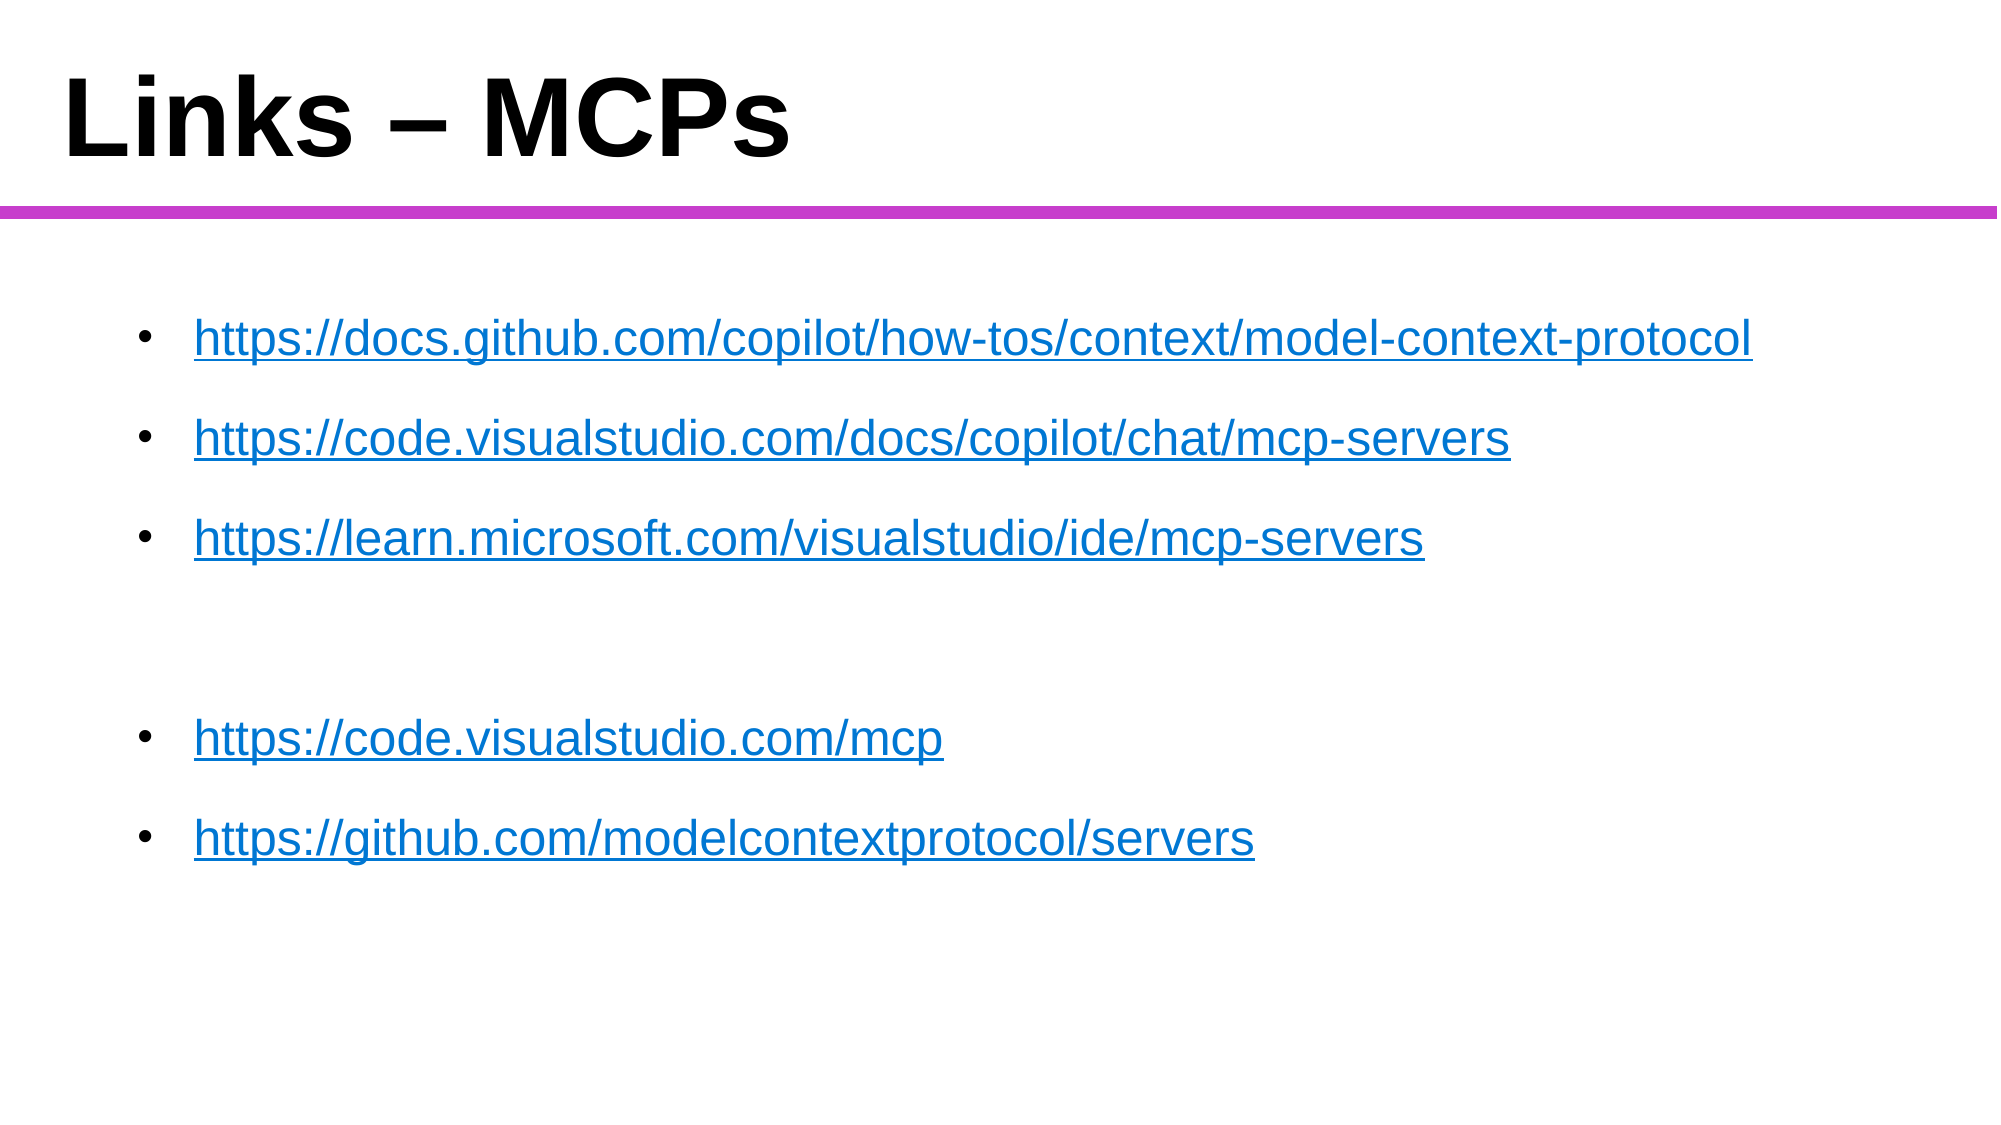

Links – MCPs
https://docs.github.com/copilot/how-tos/context/model-context-protocol
https://code.visualstudio.com/docs/copilot/chat/mcp-servers
https://learn.microsoft.com/visualstudio/ide/mcp-servers

https://code.visualstudio.com/mcp
https://github.com/modelcontextprotocol/servers